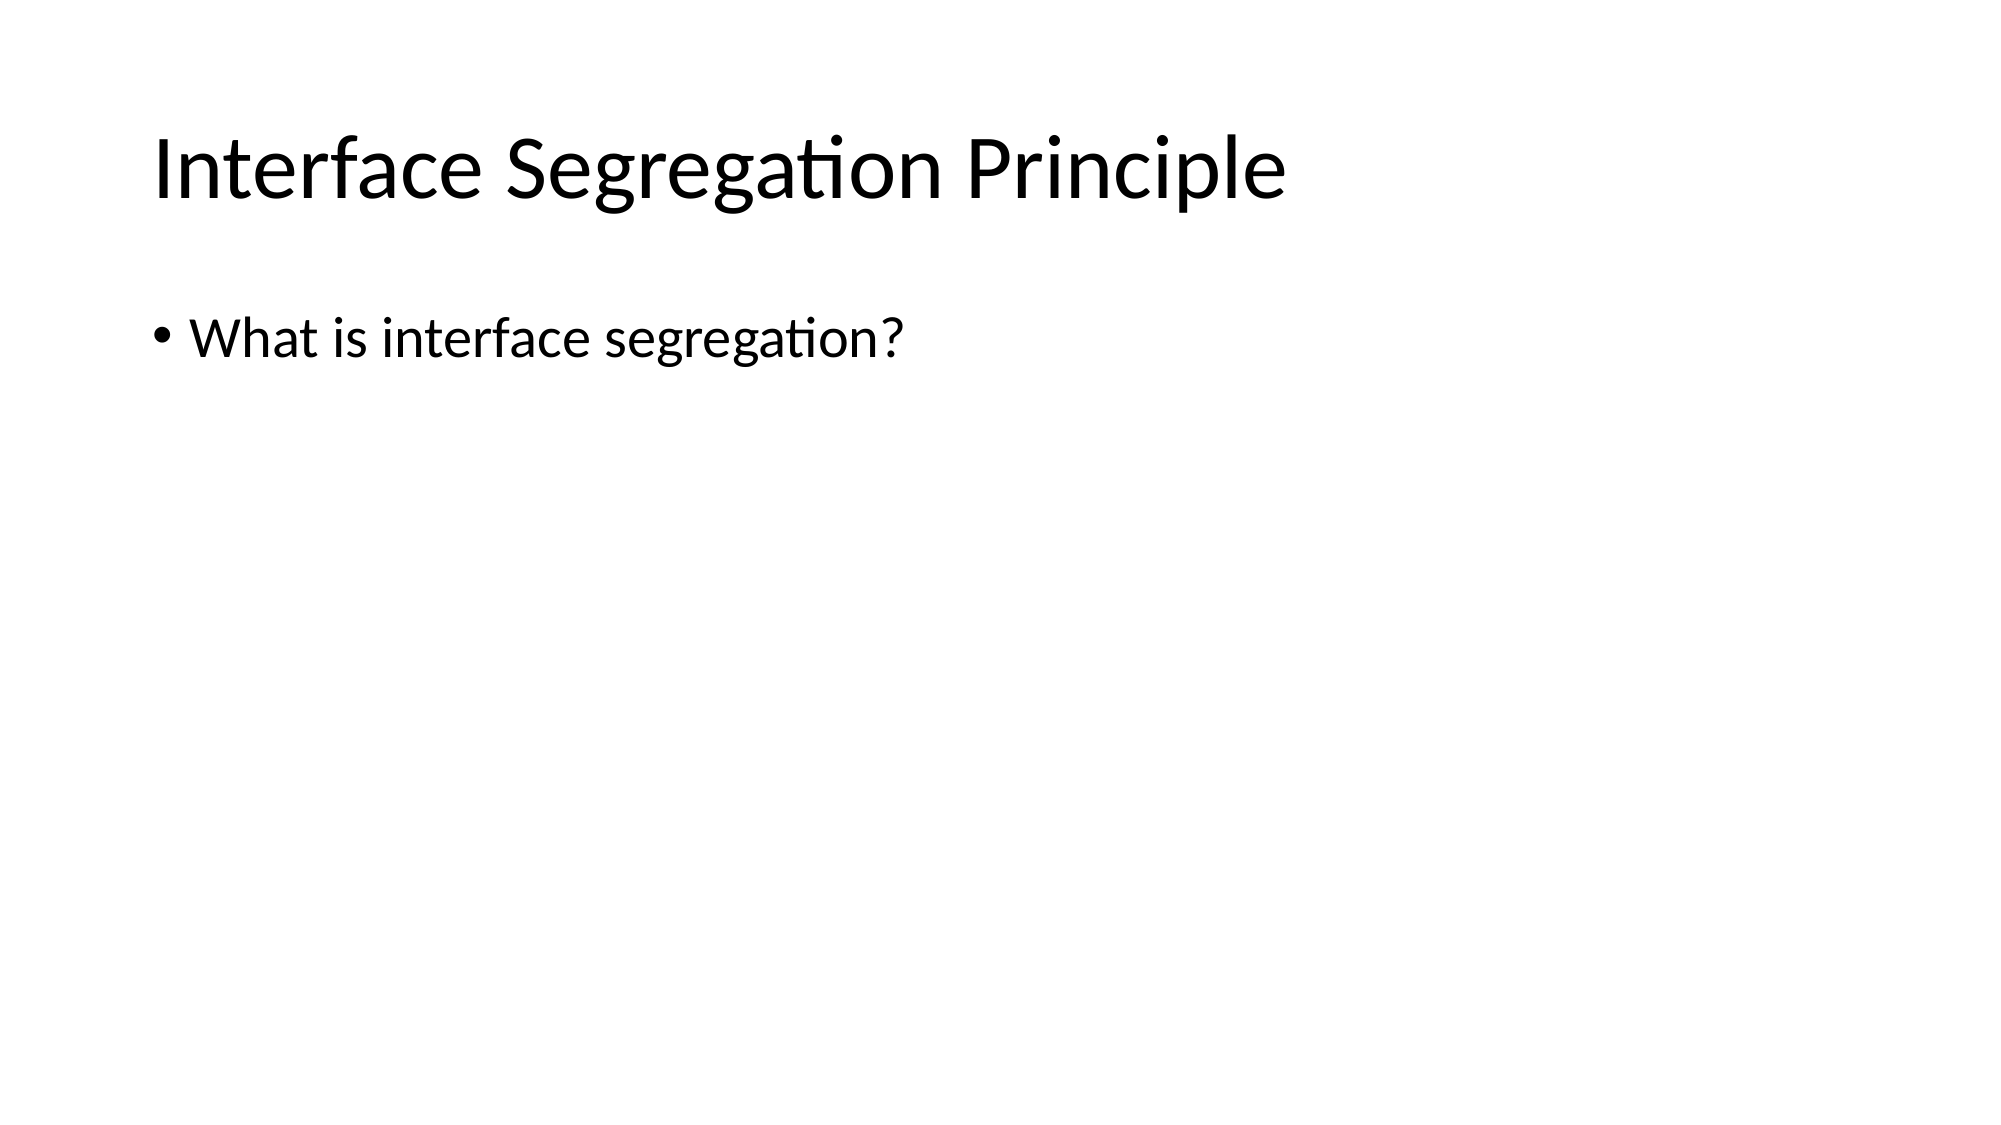

# Interface Segregation Principle
What is interface segregation?